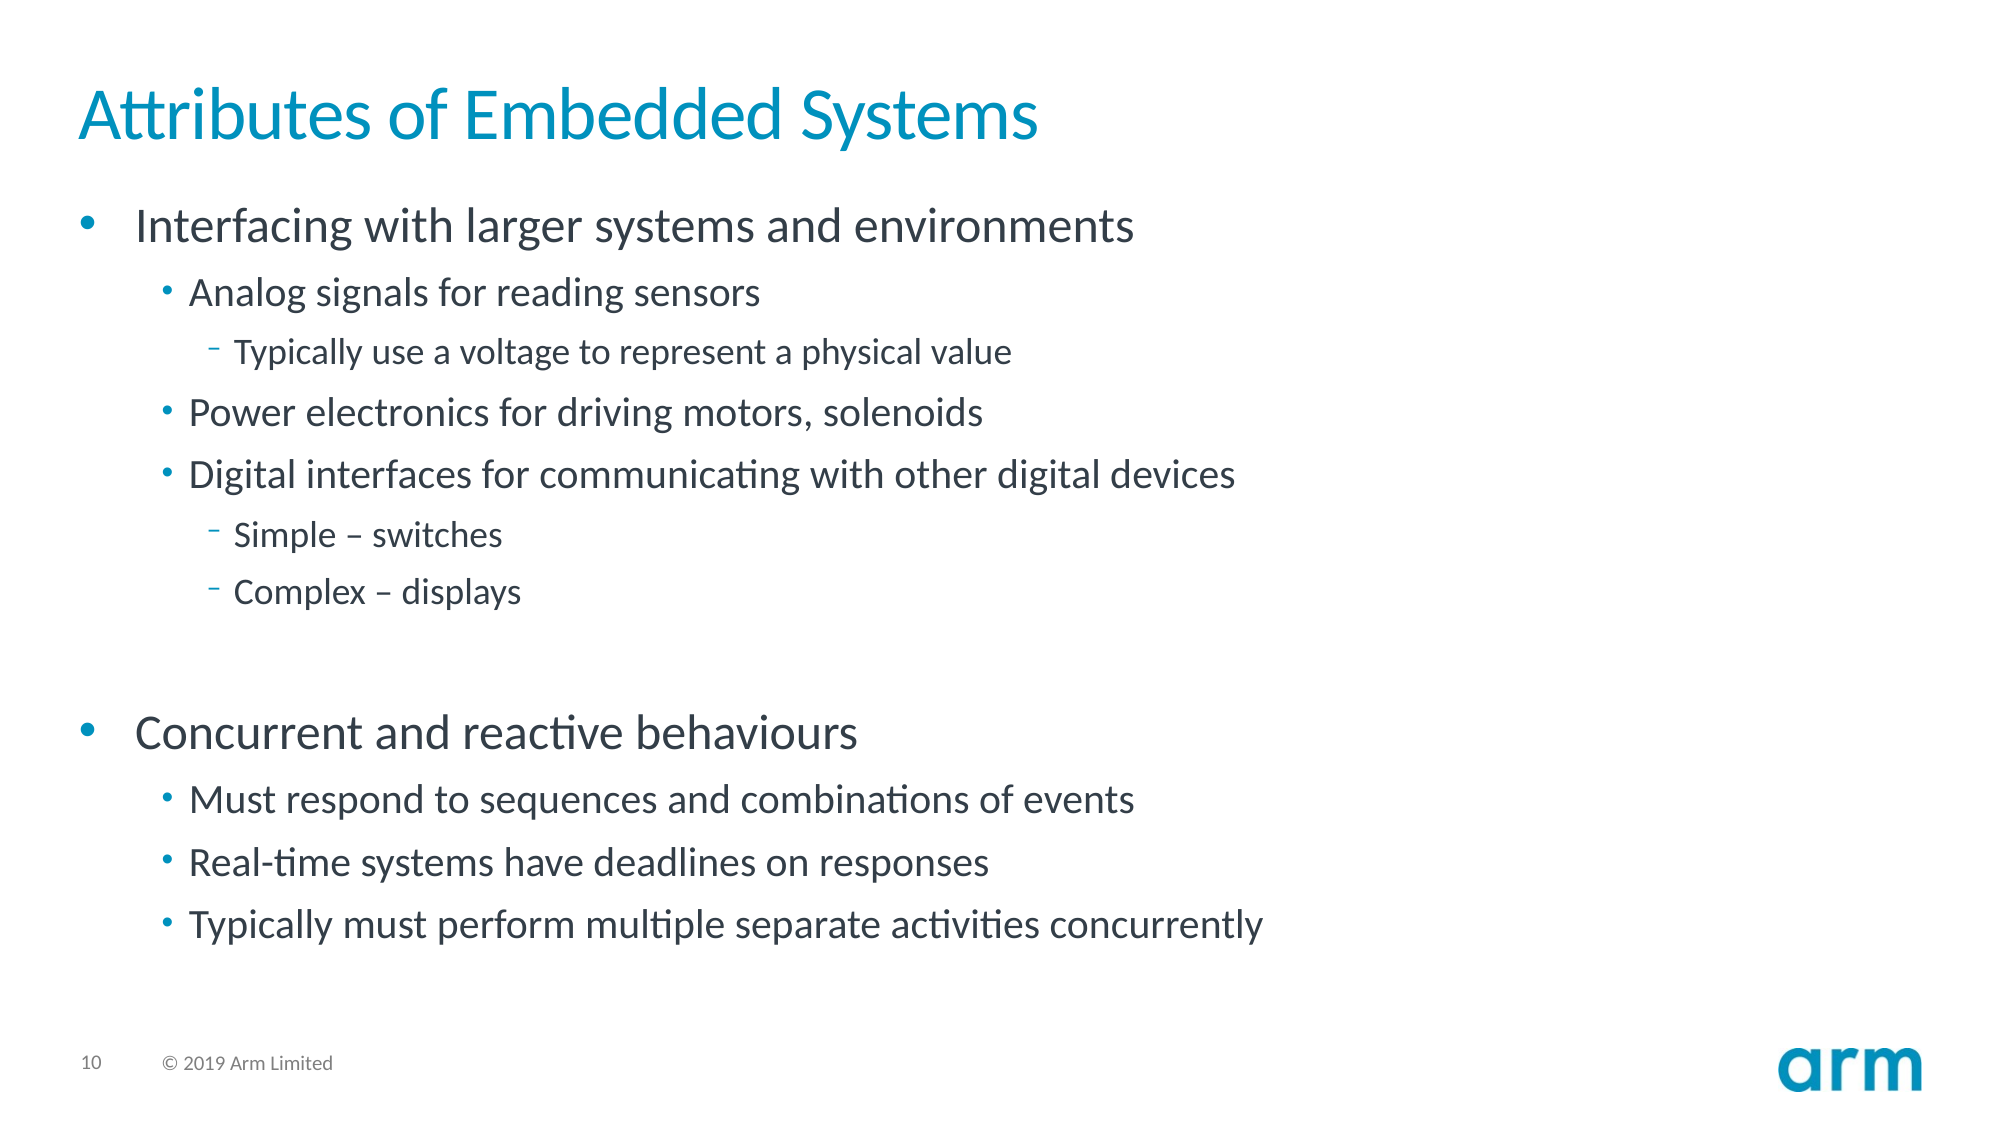

# Attributes of Embedded Systems
Interfacing with larger systems and environments
Analog signals for reading sensors
Typically use a voltage to represent a physical value
Power electronics for driving motors, solenoids
Digital interfaces for communicating with other digital devices
Simple – switches
Complex – displays

Concurrent and reactive behaviours
Must respond to sequences and combinations of events
Real-time systems have deadlines on responses
Typically must perform multiple separate activities concurrently